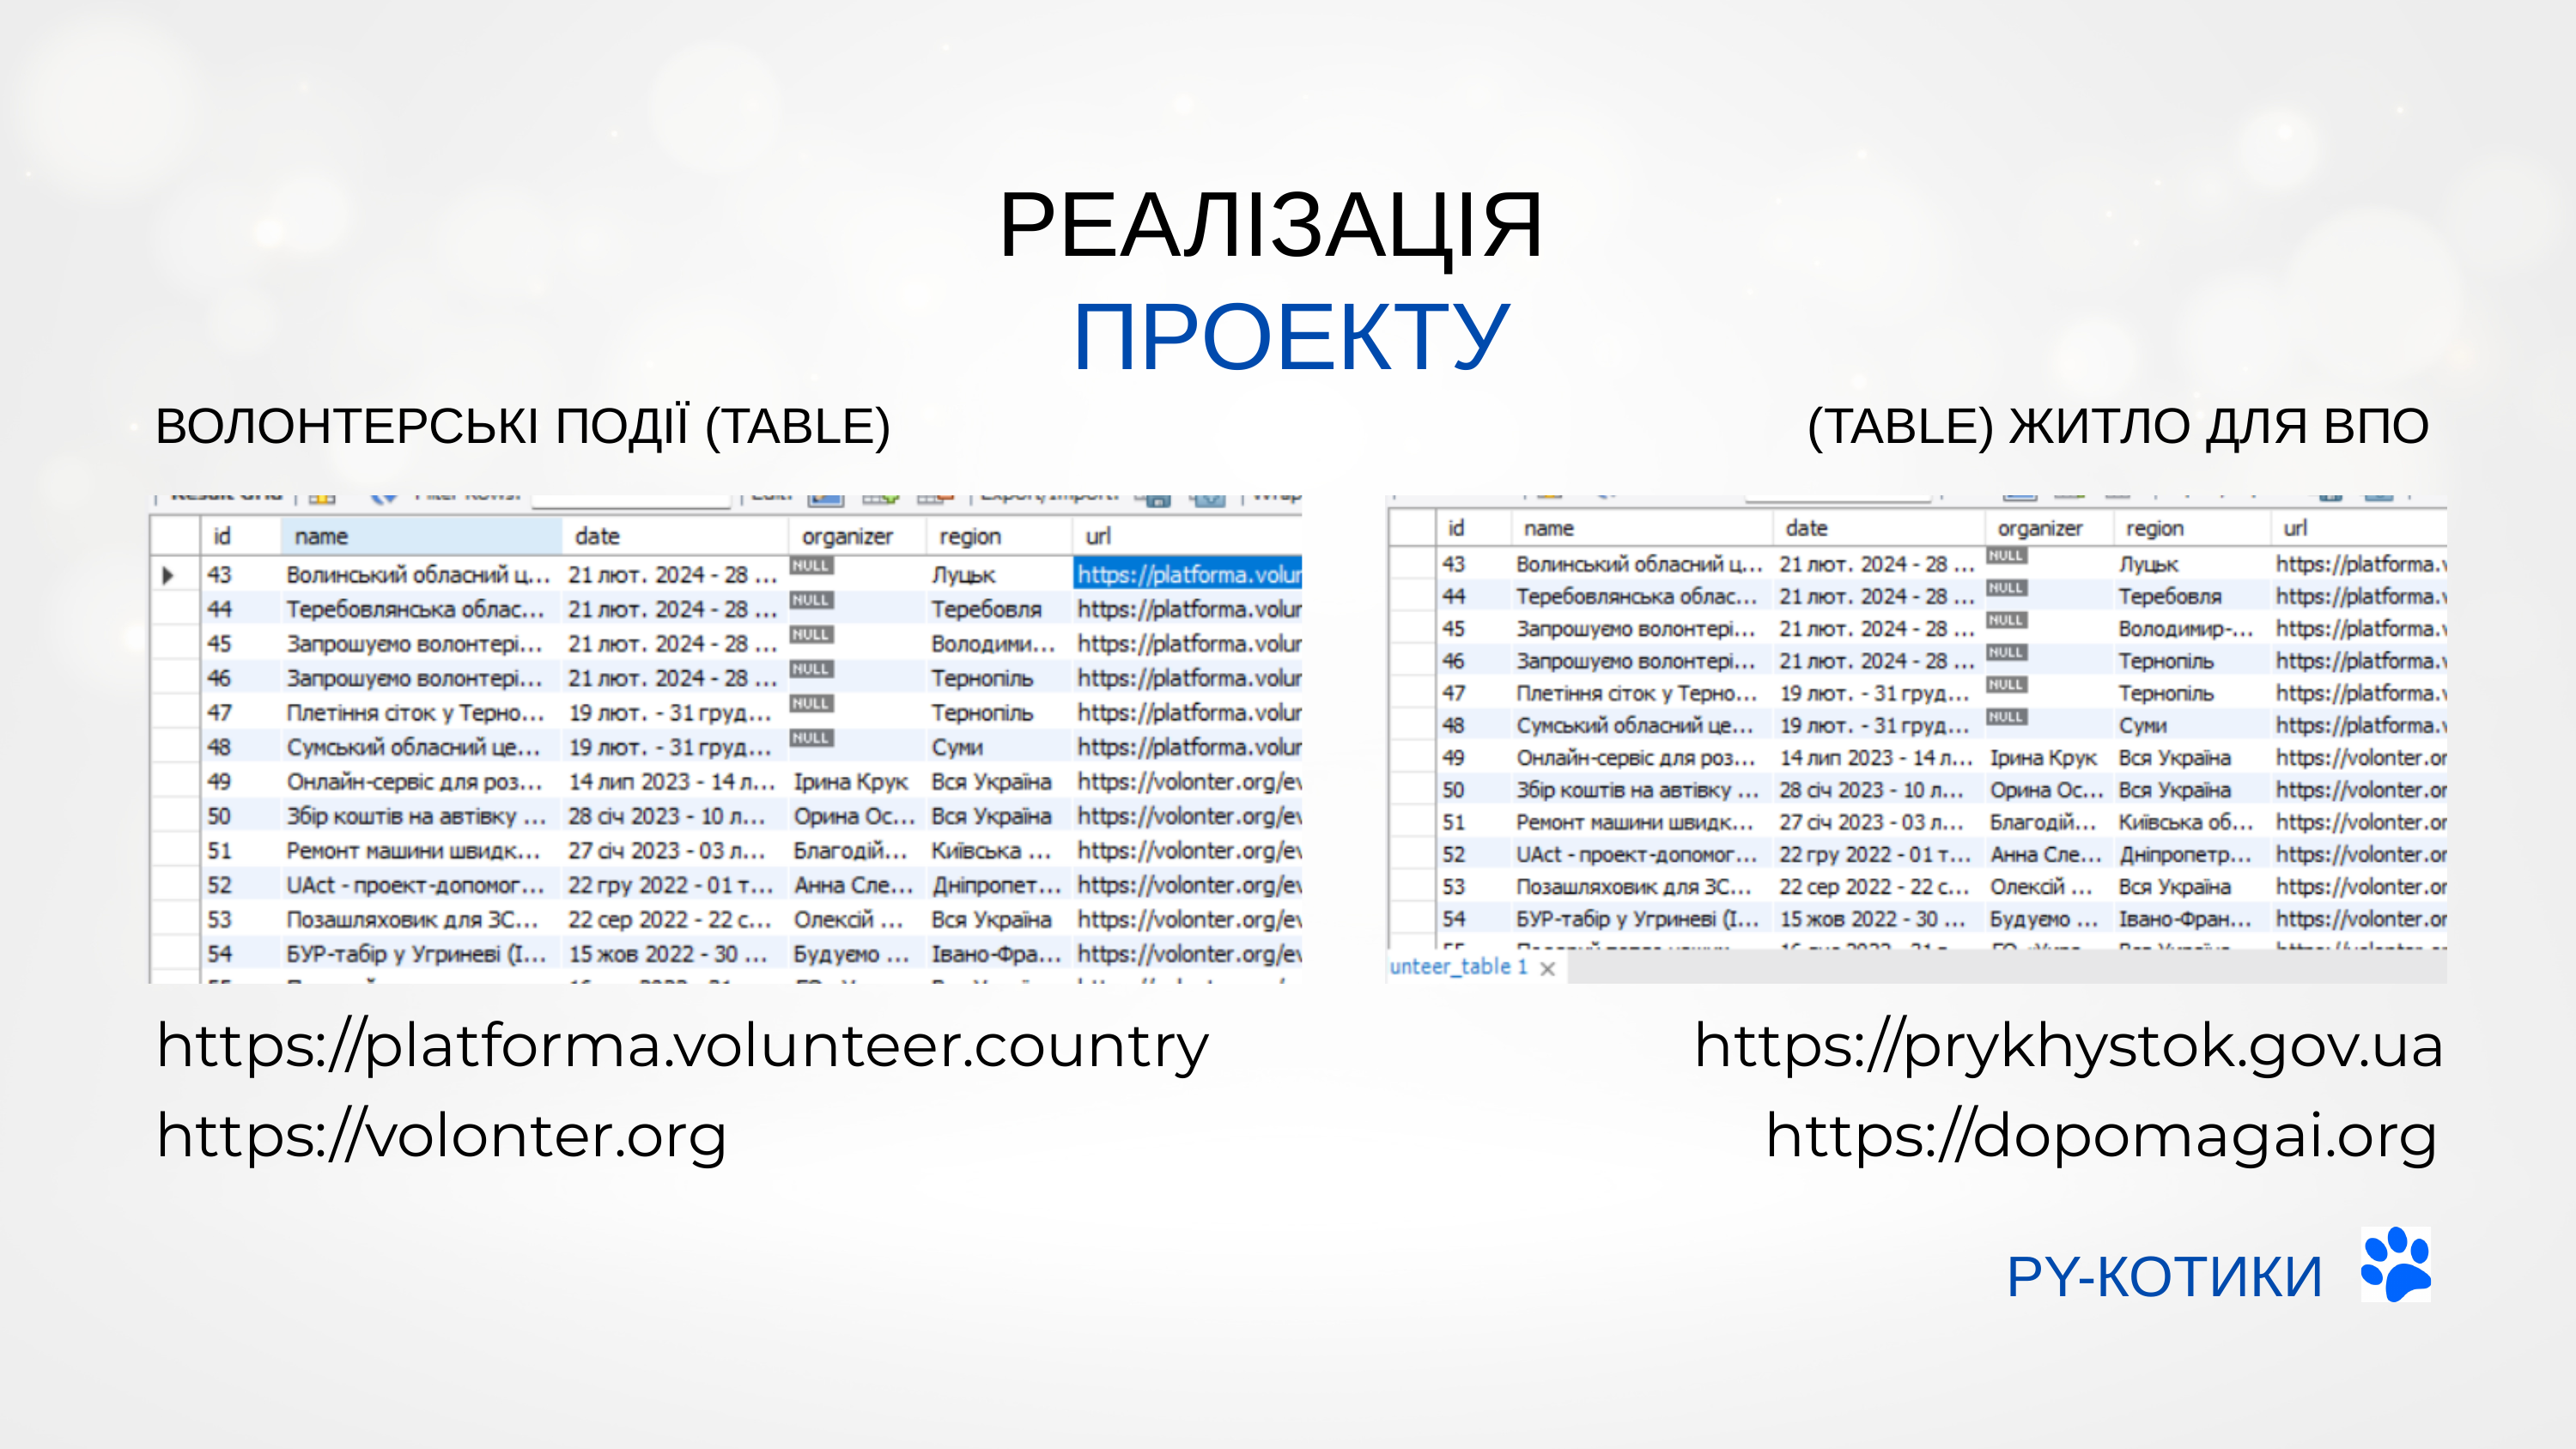

РЕАЛІЗАЦІЯ
ПРОЕКТУ
ВОЛОНТЕРСЬКІ ПОДІЇ (TABLE)
(TABLE) ЖИТЛО ДЛЯ ВПО

https://platforma.volunteer.country
https://prykhystok.gov.ua
https://volonter.org
https://dopomagai.org

PY-КОТИКИ